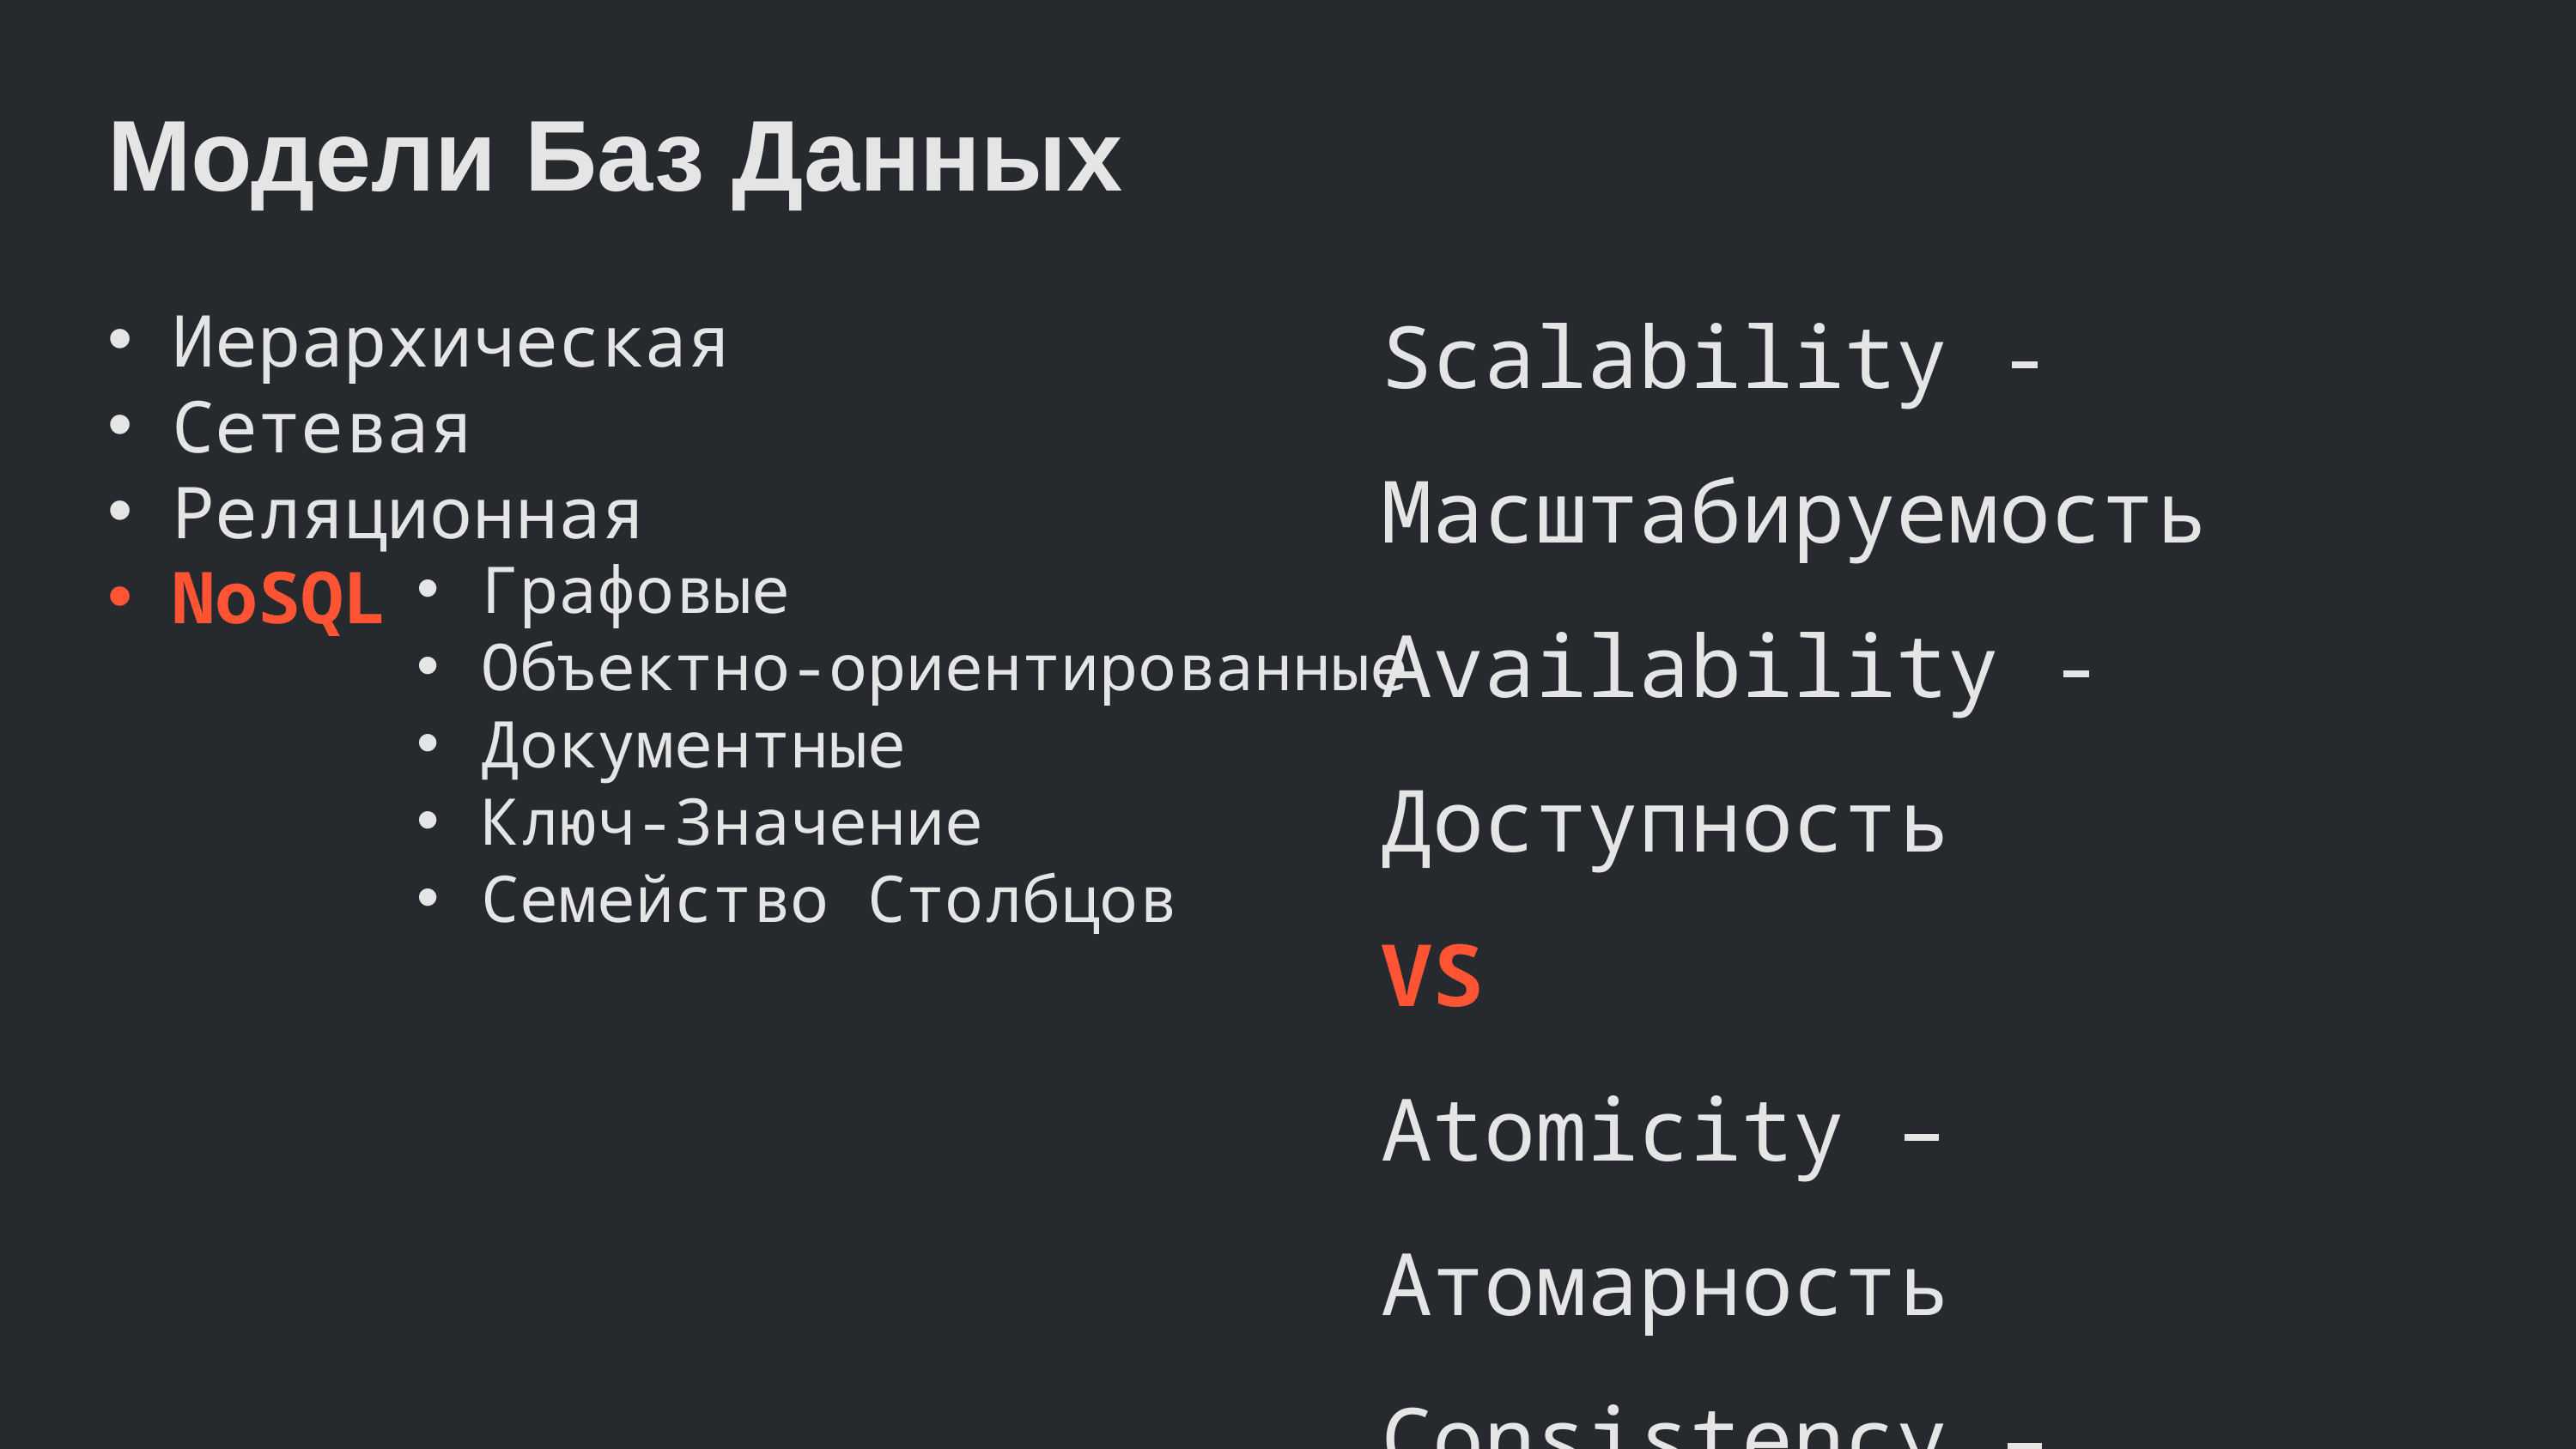

Модели Баз Данных

Scalability - Масштабируемость
Availability - Доступность
VS
Atomicity – Атомарность
Consistency – Согласованность

Иерархическая
Сетевая
Реляционная
NoSQL
Графовые
Объектно-ориентированные
Документные
Ключ-Значение
Семейство Столбцов